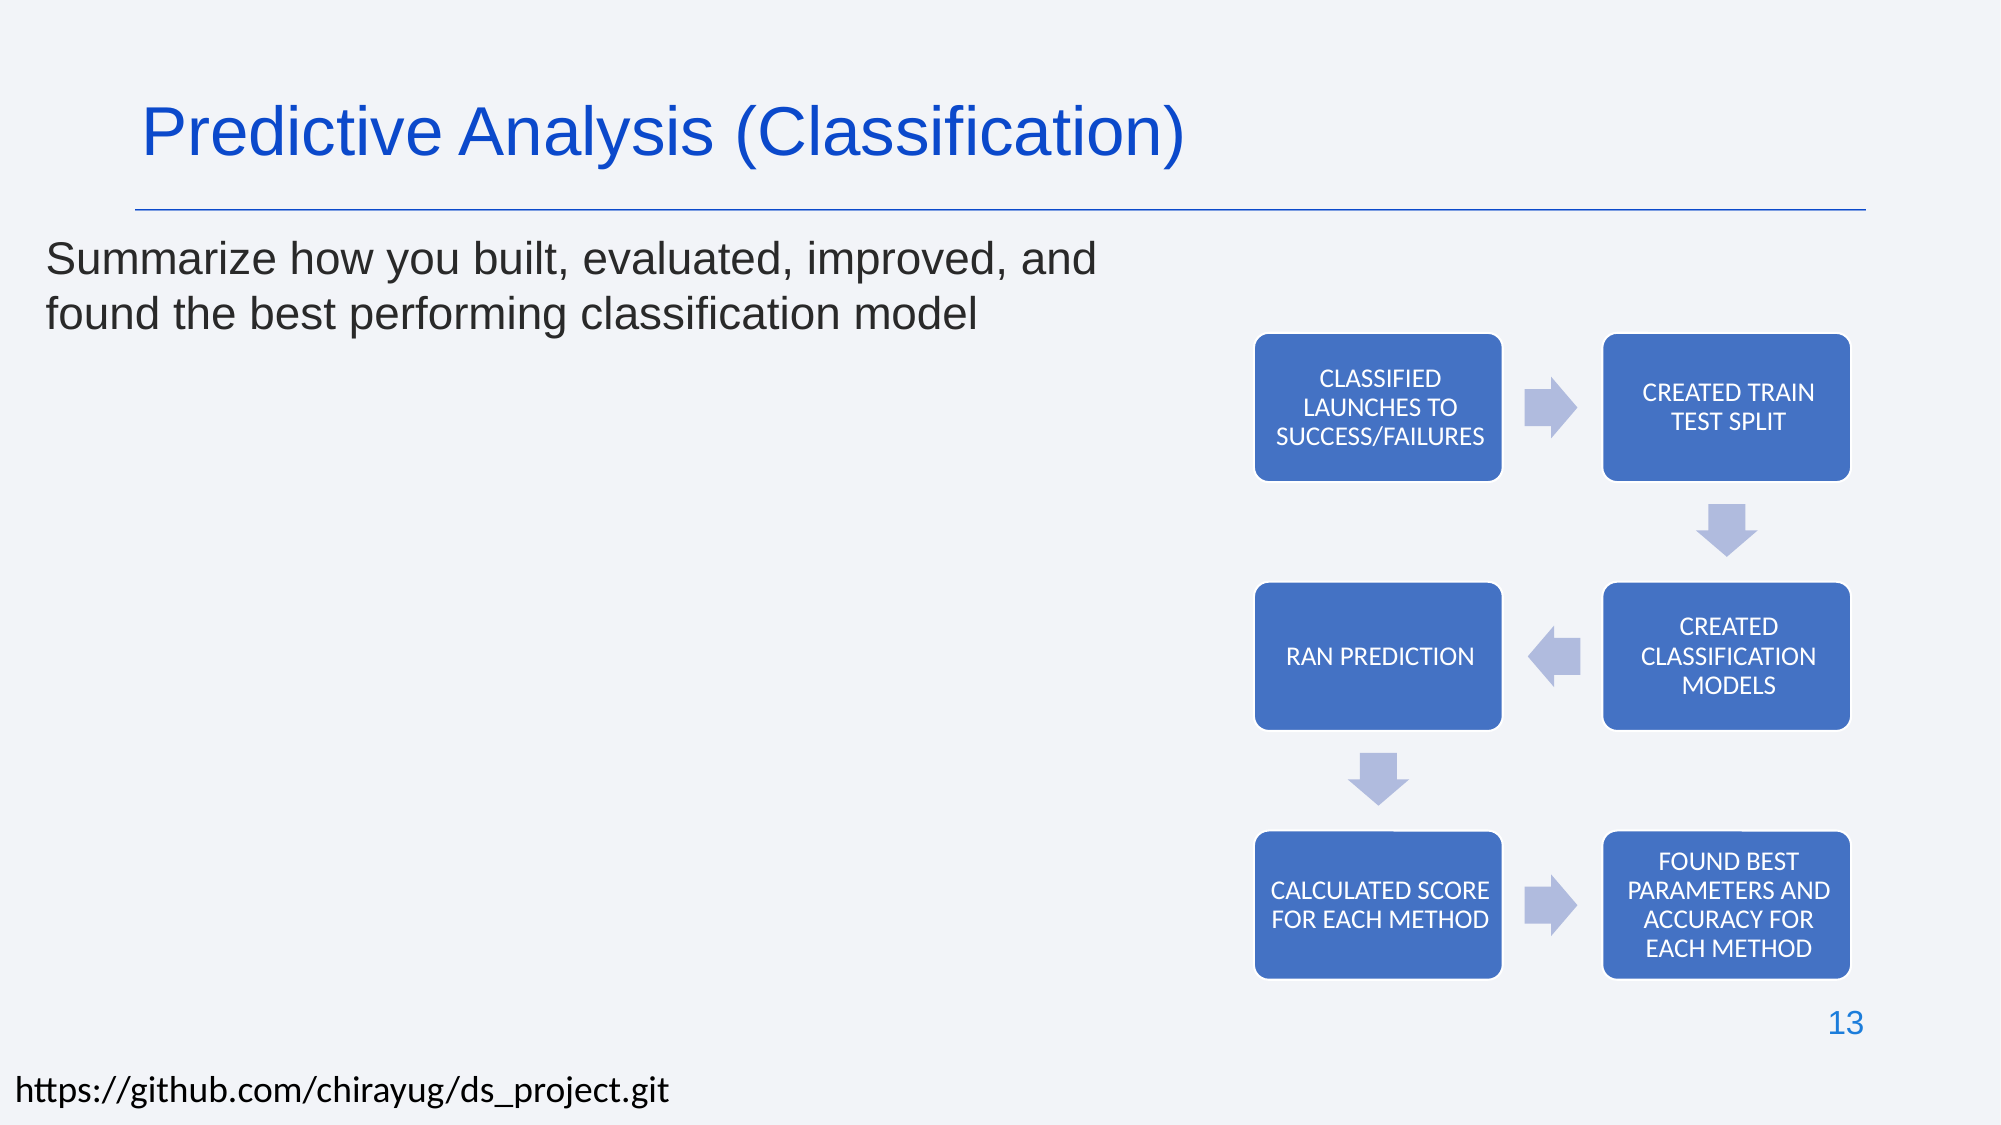

Predictive Analysis (Classification)
CLASSIFIED LAUNCHES TO SUCCESS/FAILURES

CREATED TRAIN TEST SPLIT

CREATED CLASSIFICATION MODELS

RAN PREDICTION

CALCULATED SCORE FOR EACH METHOD

FOUND BEST PARAMETERS AND ACCURACY FOR EACH METHOD
Summarize how you built, evaluated, improved, and found the best performing classification model

13
https://github.com/chirayug/ds_project.git